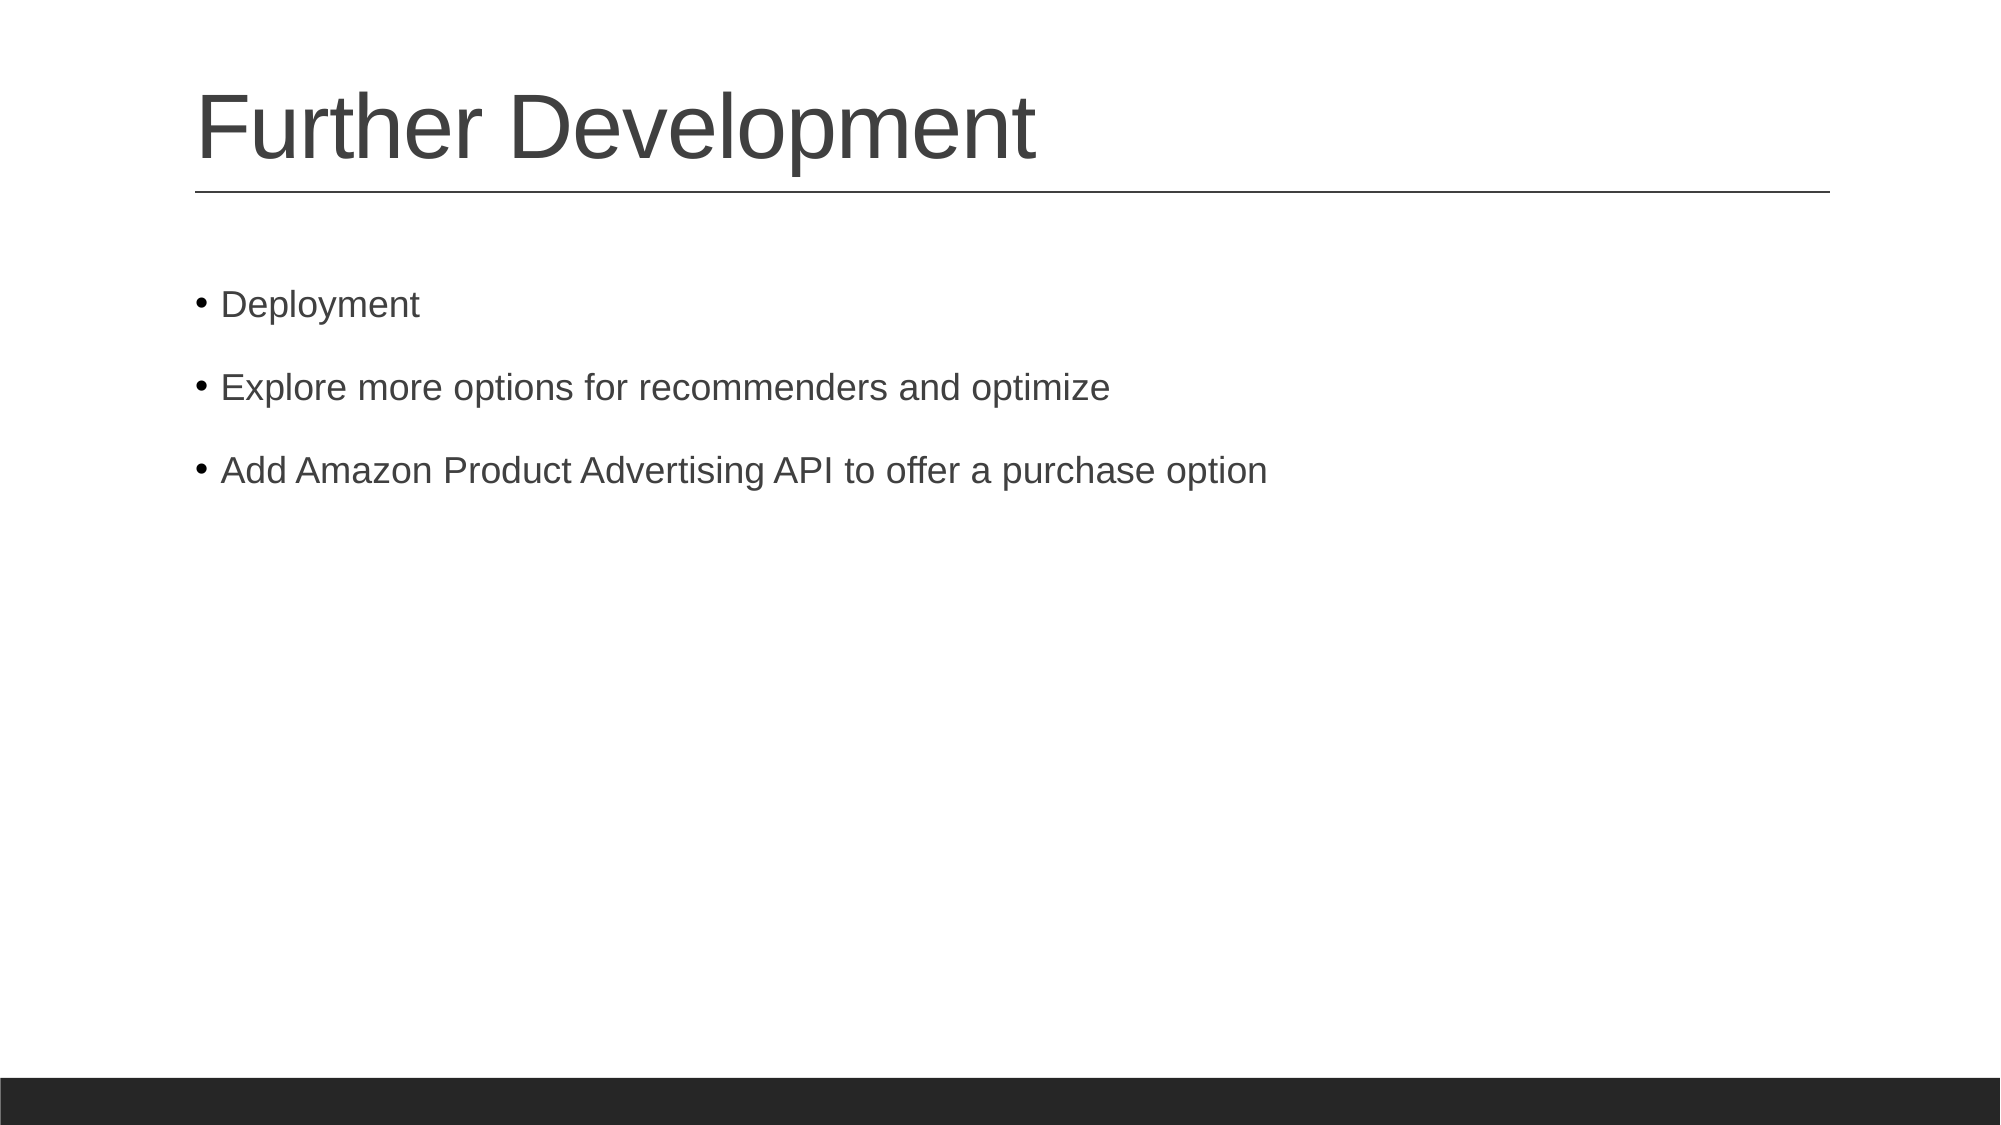

# Further Development
 Deployment
 Explore more options for recommenders and optimize
 Add Amazon Product Advertising API to offer a purchase option